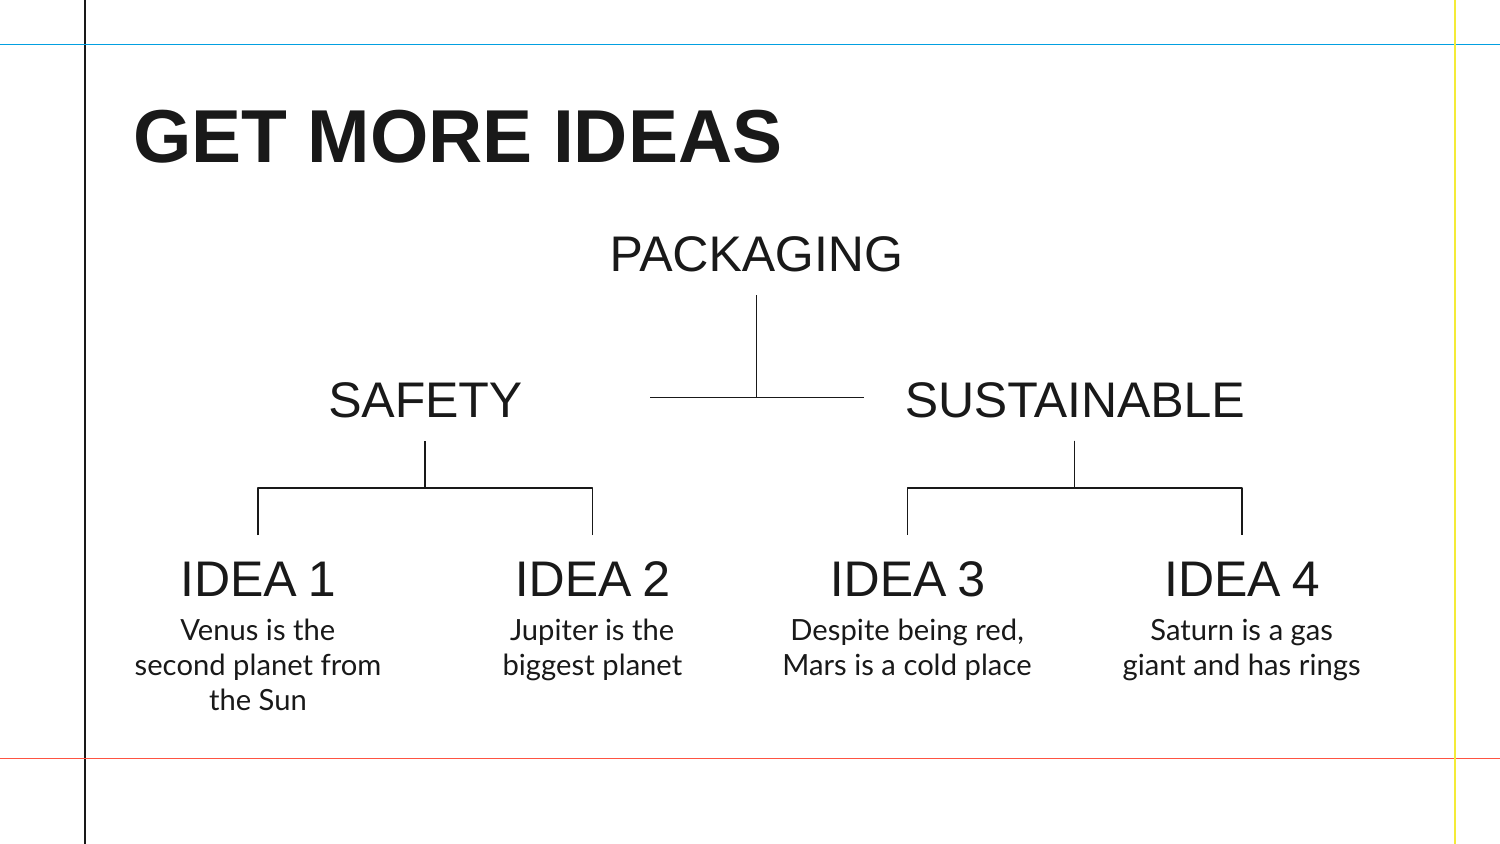

# GET MORE IDEAS
PACKAGING
SAFETY
SUSTAINABLE
IDEA 1
IDEA 2
IDEA 3
IDEA 4
Venus is the second planet from the Sun
Jupiter is the biggest planet
Despite being red, Mars is a cold place
Saturn is a gas giant and has rings